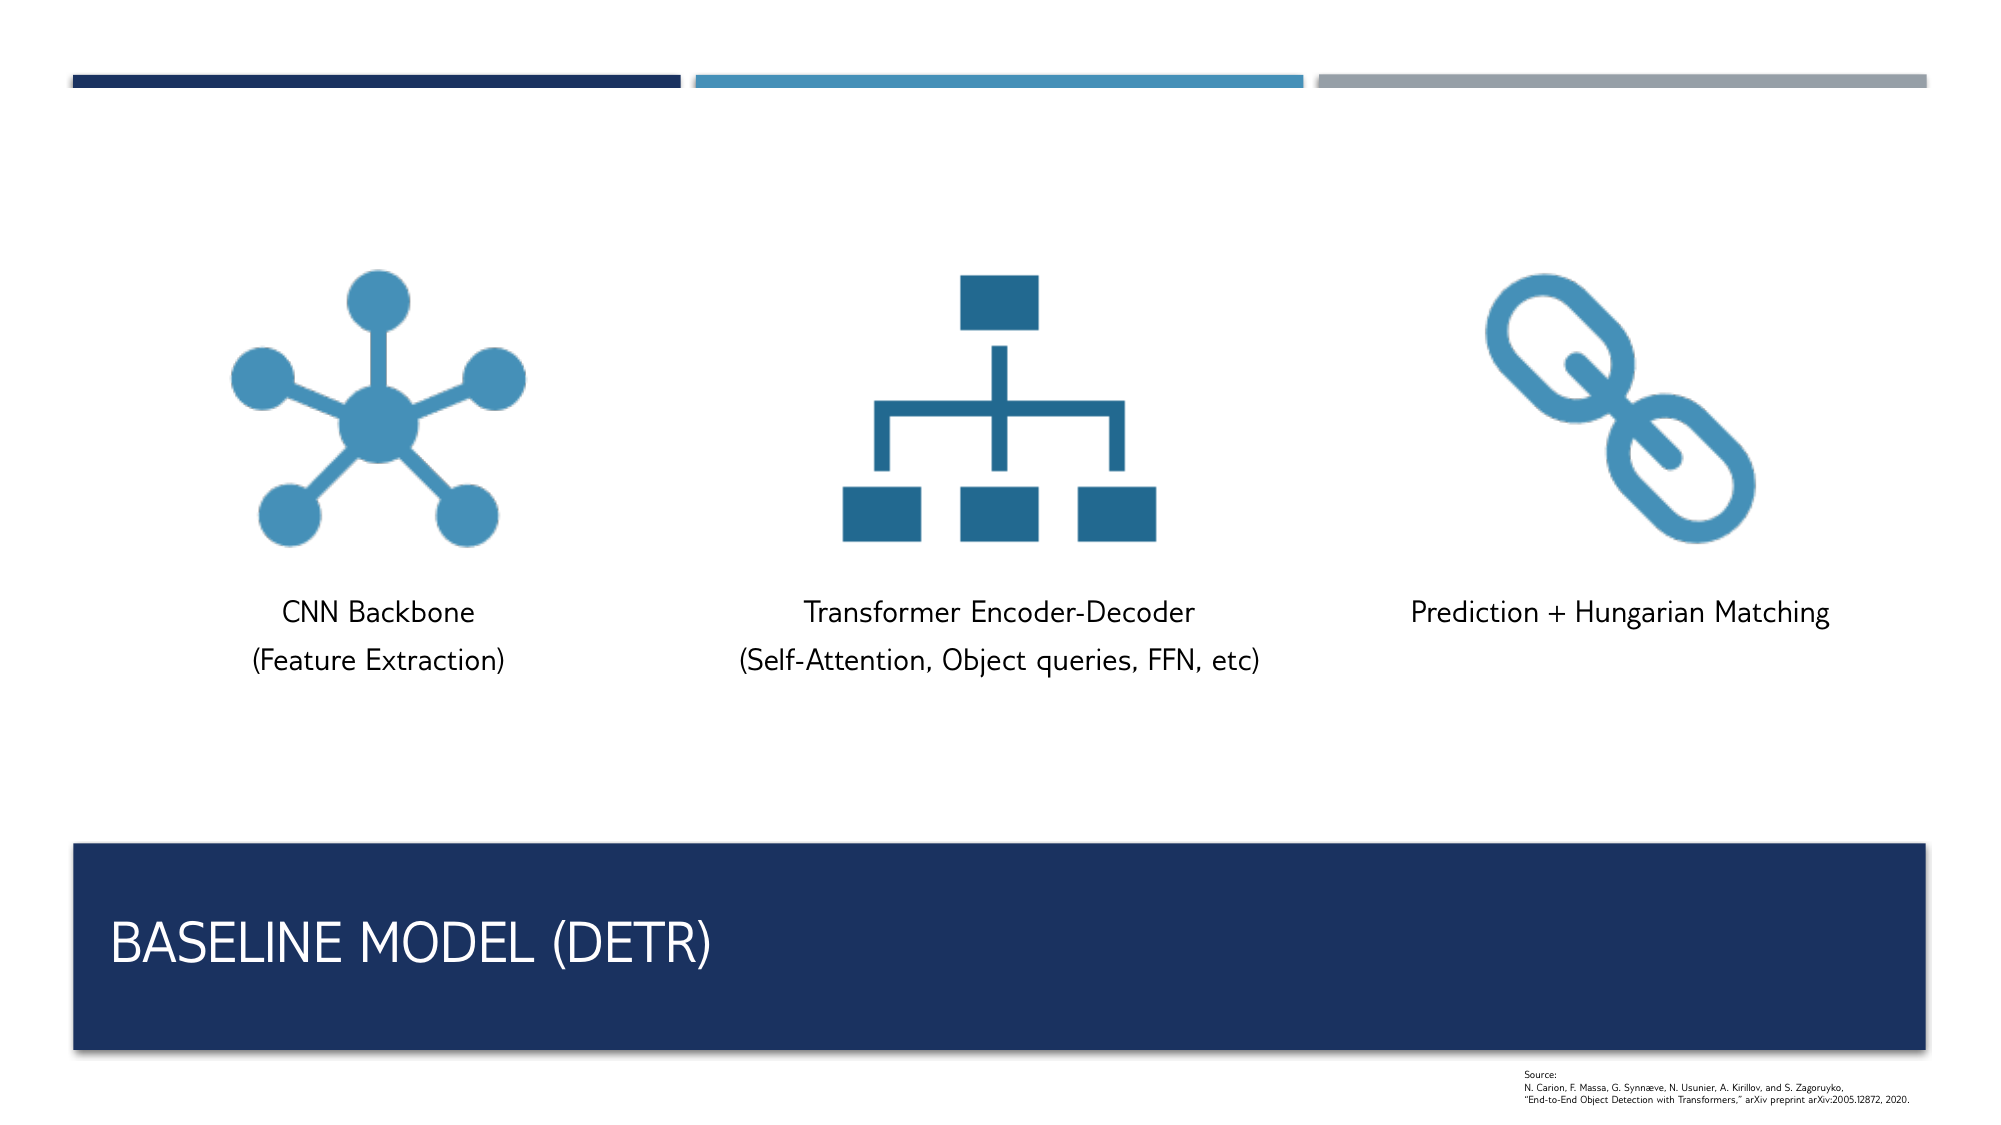

CNN Backbone
(Feature Extraction)
Transformer Encoder-Decoder
(Self-Attention, Object queries, FFN, etc)
Prediction + Hungarian Matching

# Baseline Model (DETR)
Source:
N. Carion, F. Massa, G. Synnaeve, N. Usunier, A. Kirillov, and S. Zagoruyko,
“End-to-End Object Detection with Transformers,” arXiv preprint arXiv:2005.12872, 2020.